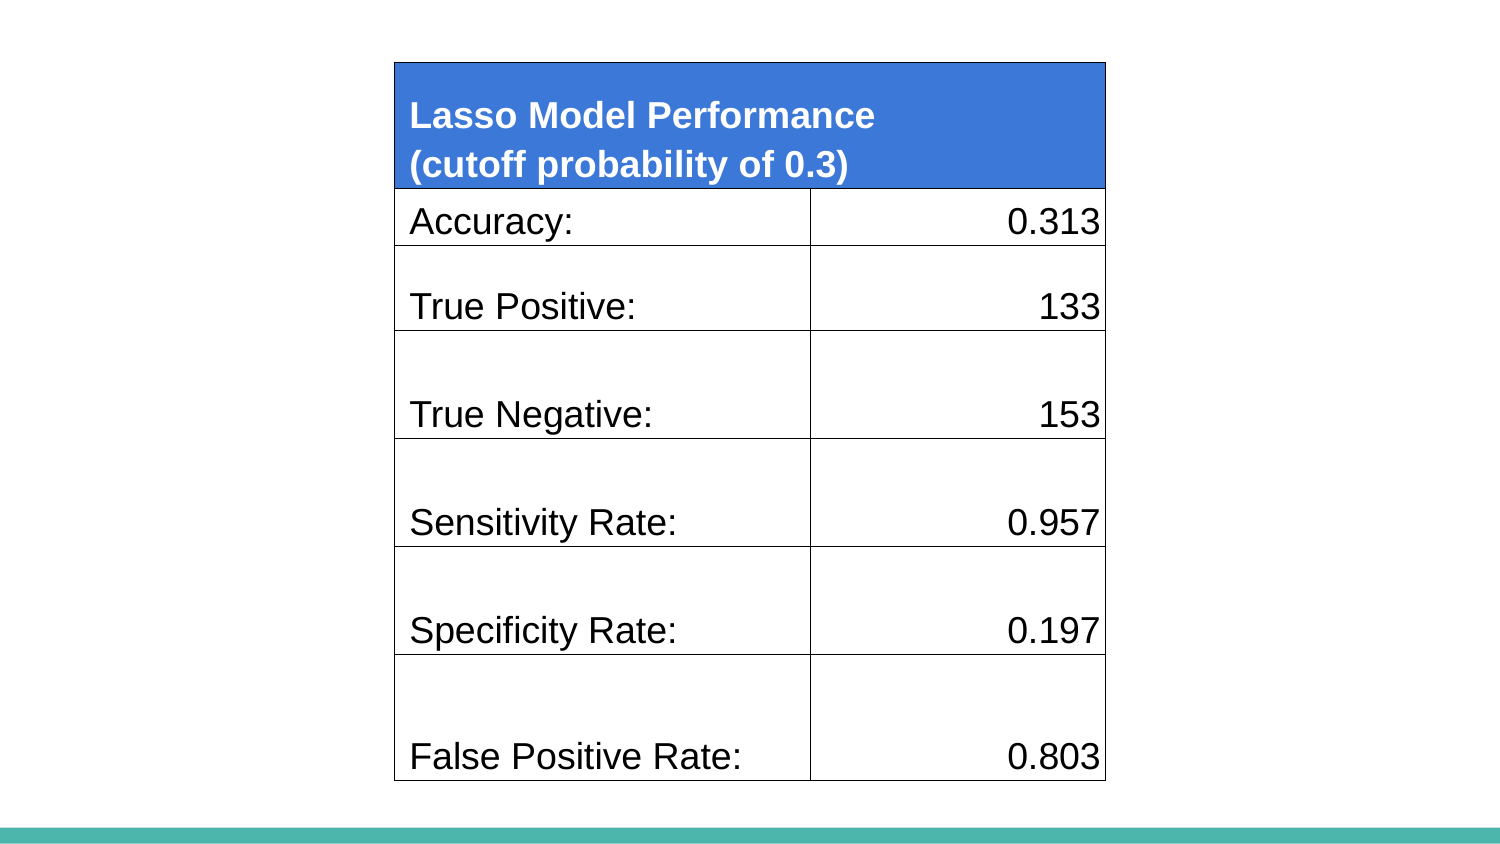

| Lasso Model Performance (cutoff probability of 0.3) |  |
| --- | --- |
| Accuracy: | 0.313 |
| True Positive: | 133 |
| True Negative: | 153 |
| Sensitivity Rate: | 0.957 |
| Specificity Rate: | 0.197 |
| False Positive Rate: | 0.803 |